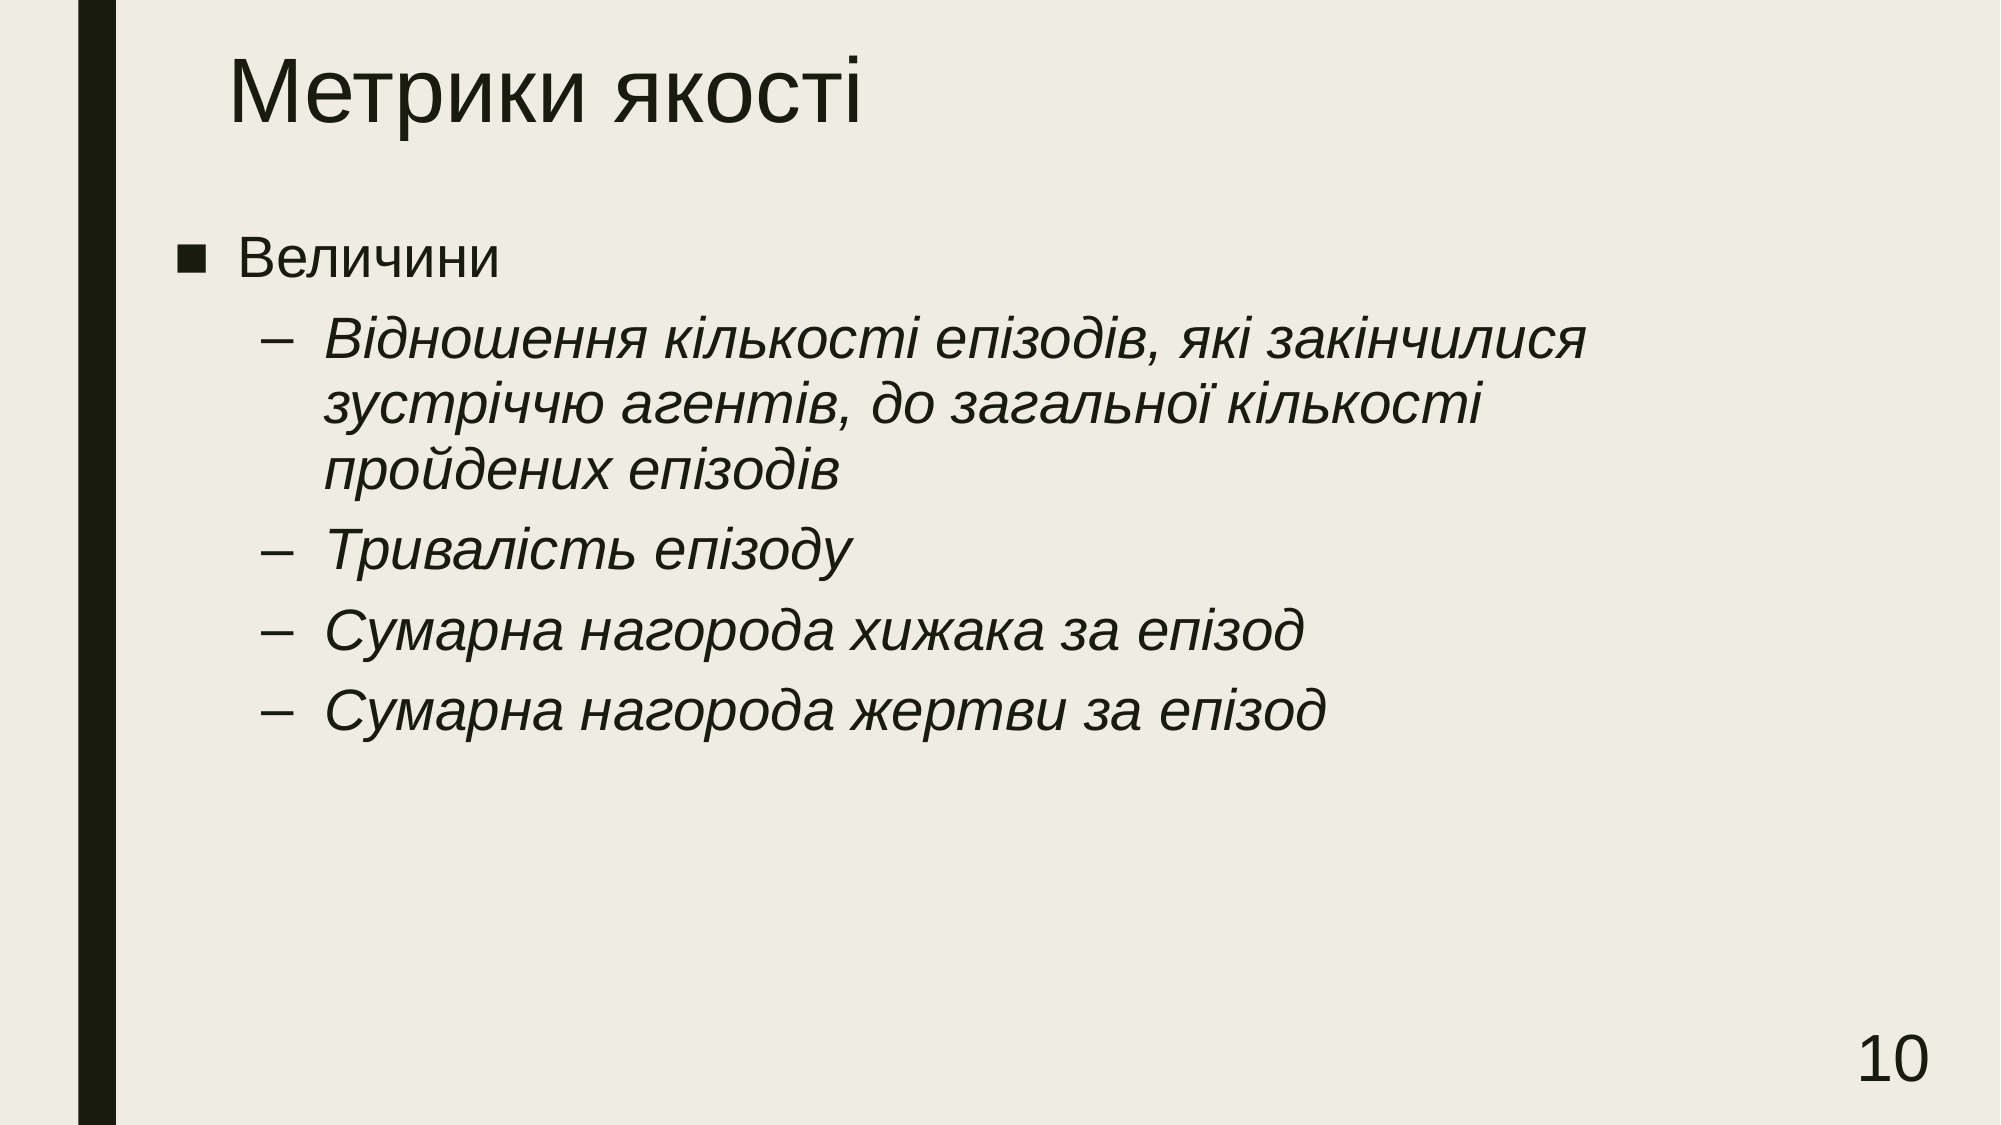

# Метрики якості
Величини
Відношення кількості епізодів, які закінчилися зустріччю агентів, до загальної кількості пройдених епізодів
Тривалість епізоду
Сумарна нагорода хижака за епізод
Сумарна нагорода жертви за епізод
10